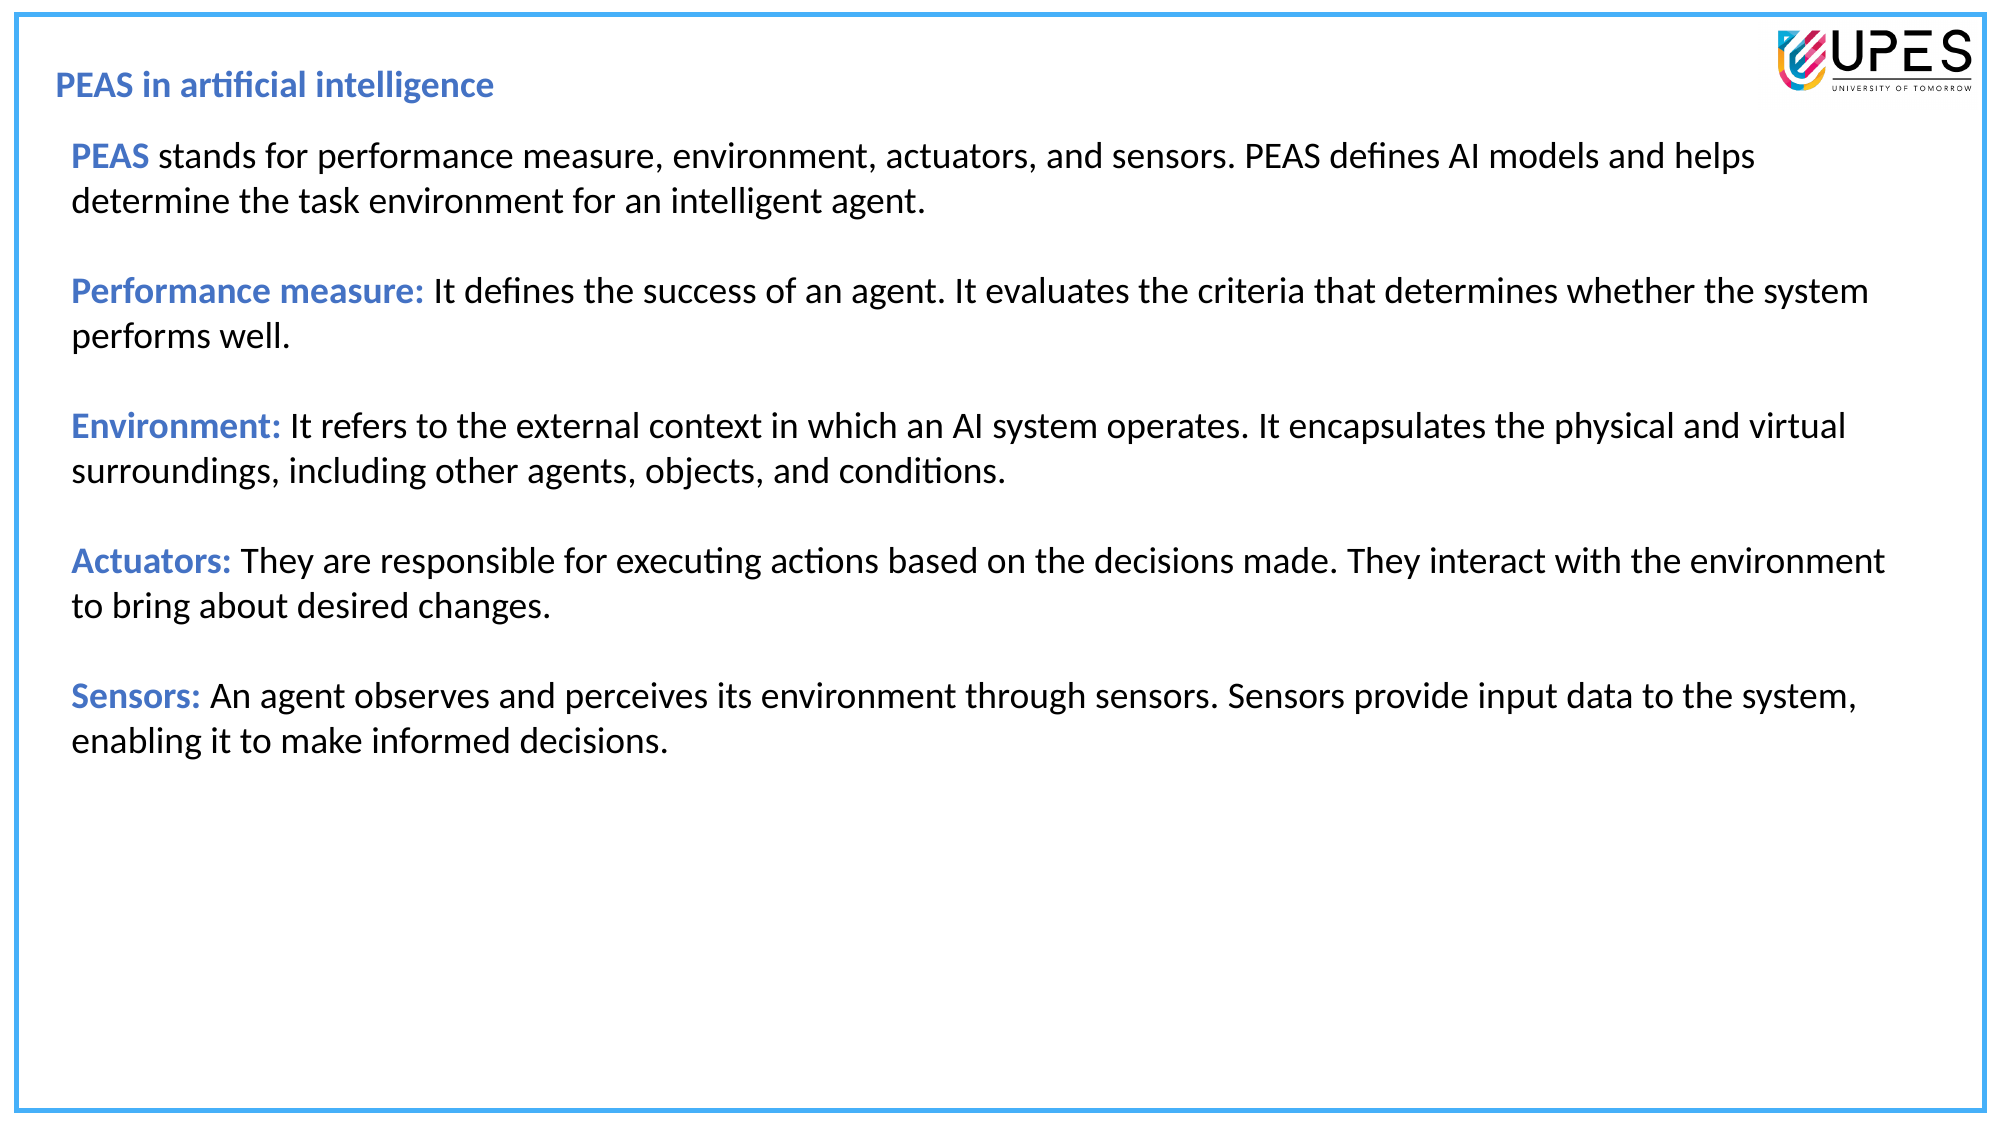

PEAS in artificial intelligence
PEAS stands for performance measure, environment, actuators, and sensors. PEAS defines AI models and helps determine the task environment for an intelligent agent.

Performance measure: It defines the success of an agent. It evaluates the criteria that determines whether the system performs well.

Environment: It refers to the external context in which an AI system operates. It encapsulates the physical and virtual surroundings, including other agents, objects, and conditions.

Actuators: They are responsible for executing actions based on the decisions made. They interact with the environment to bring about desired changes.

Sensors: An agent observes and perceives its environment through sensors. Sensors provide input data to the system, enabling it to make informed decisions.